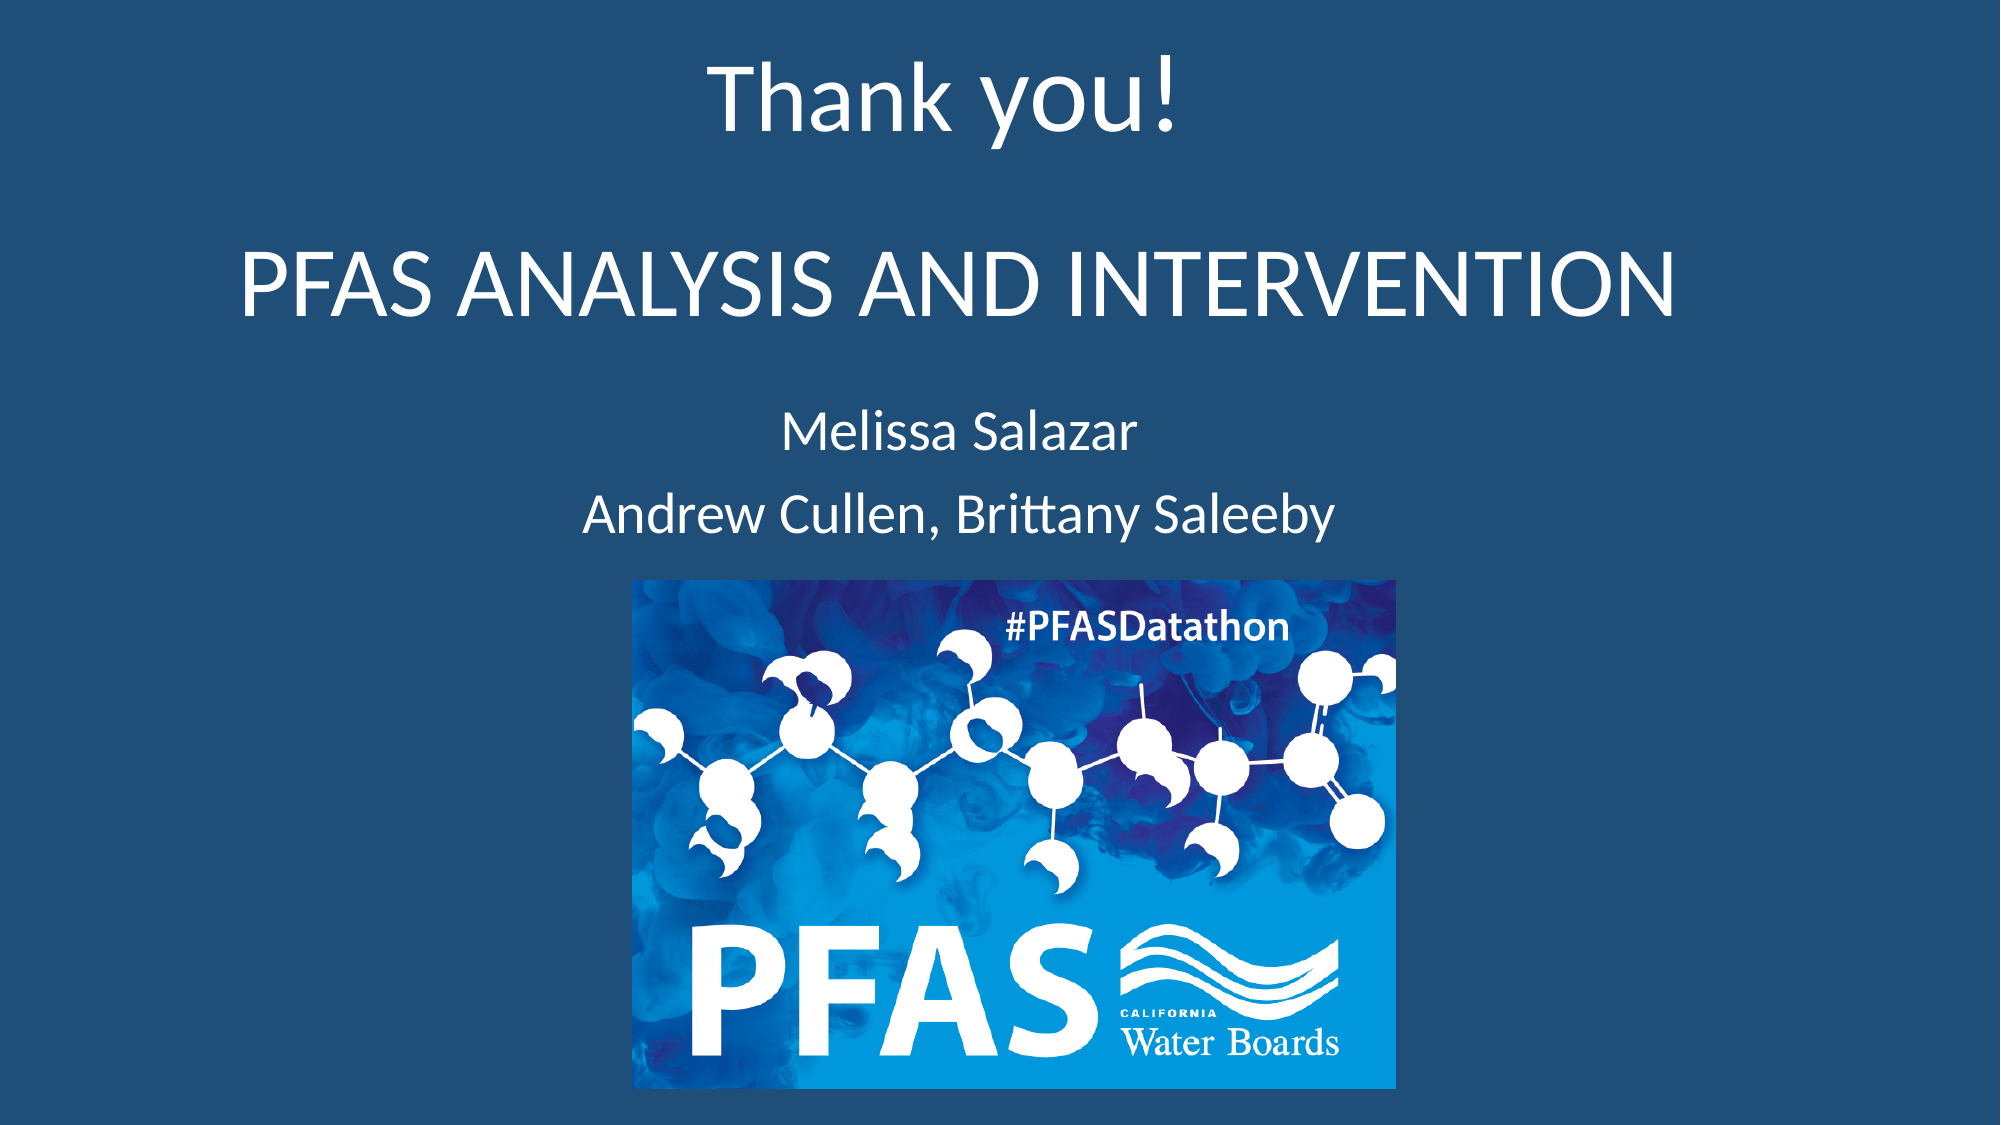

Thank you!
PFAS ANALYSIS AND INTERVENTION
Melissa Salazar
Andrew Cullen, Brittany Saleeby